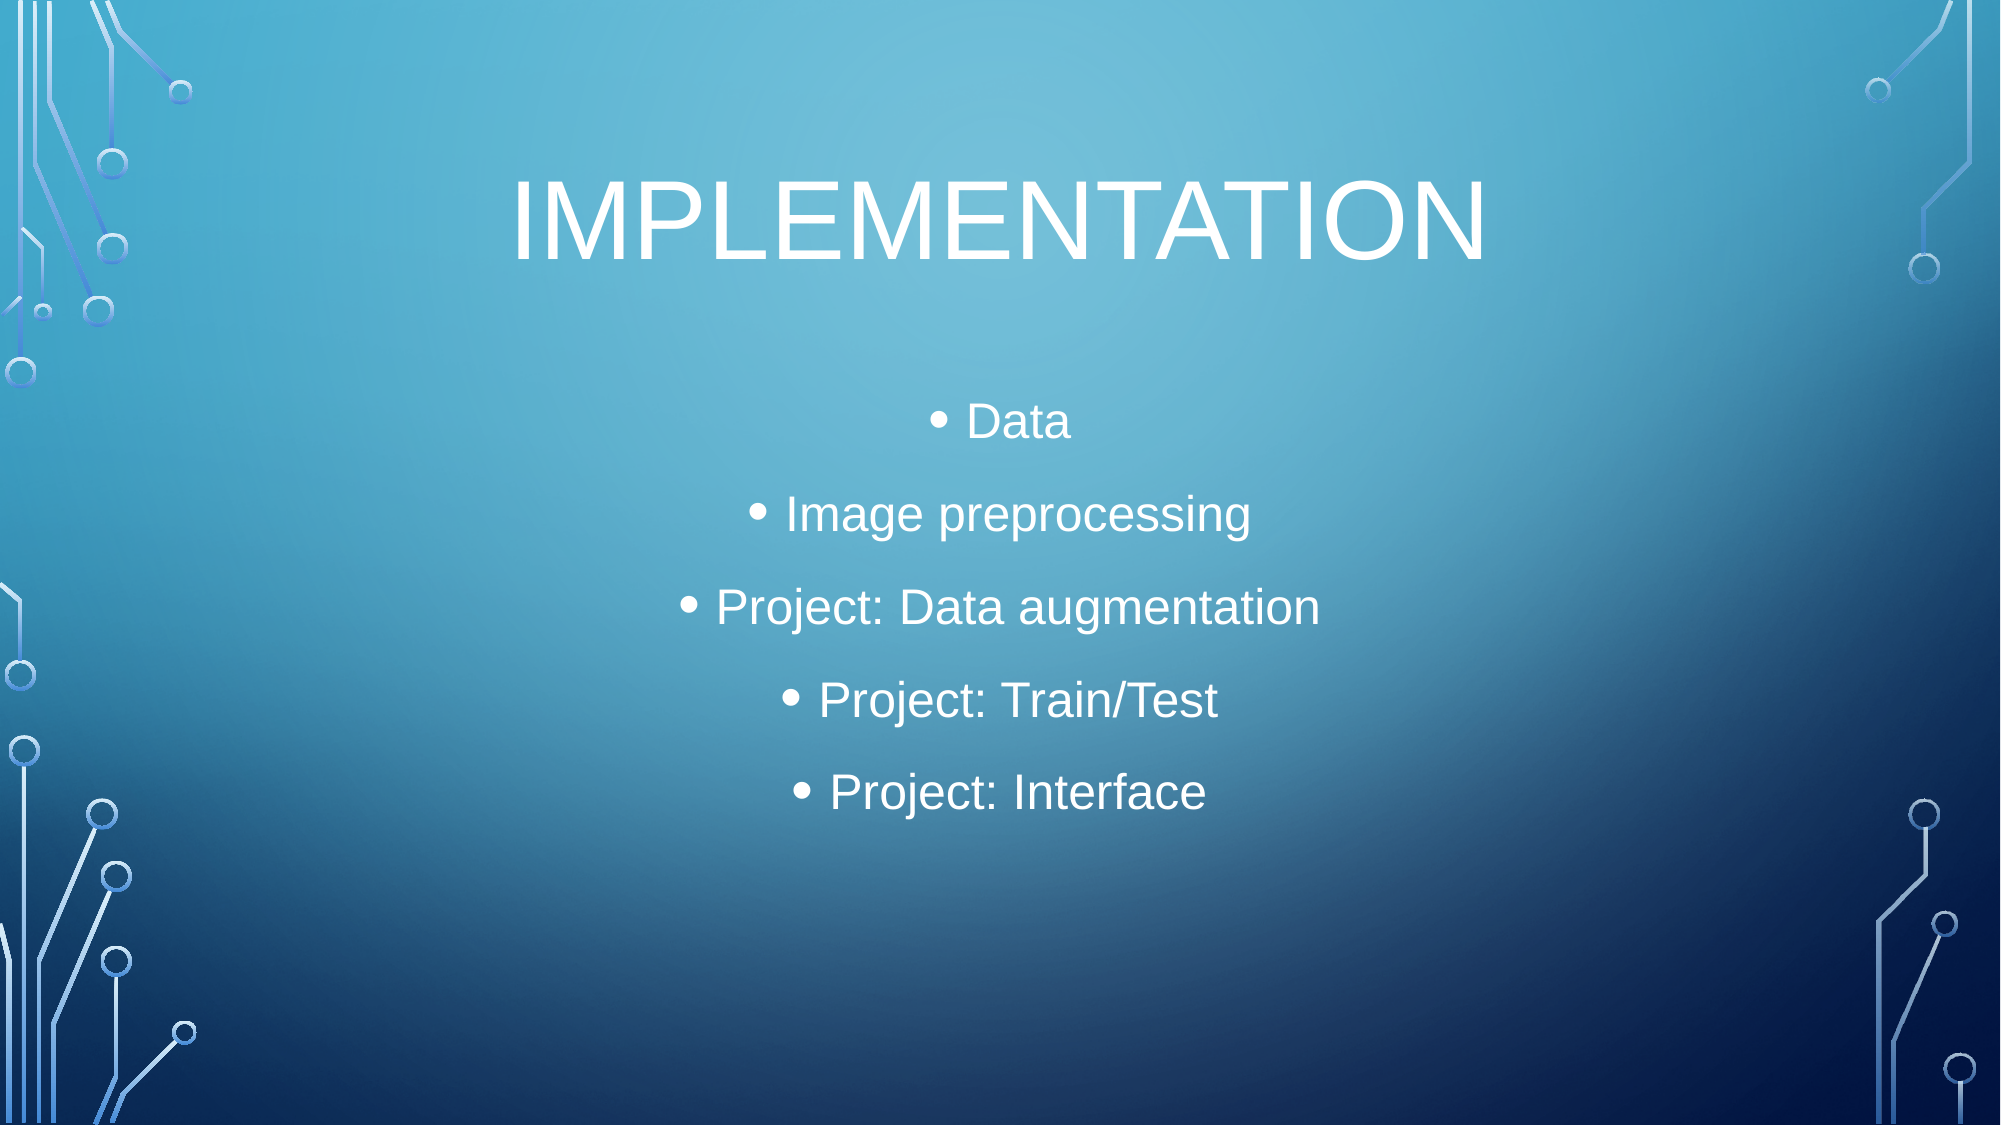

# implementation
Data
Image preprocessing
Project: Data augmentation
Project: Train/Test
Project: Interface